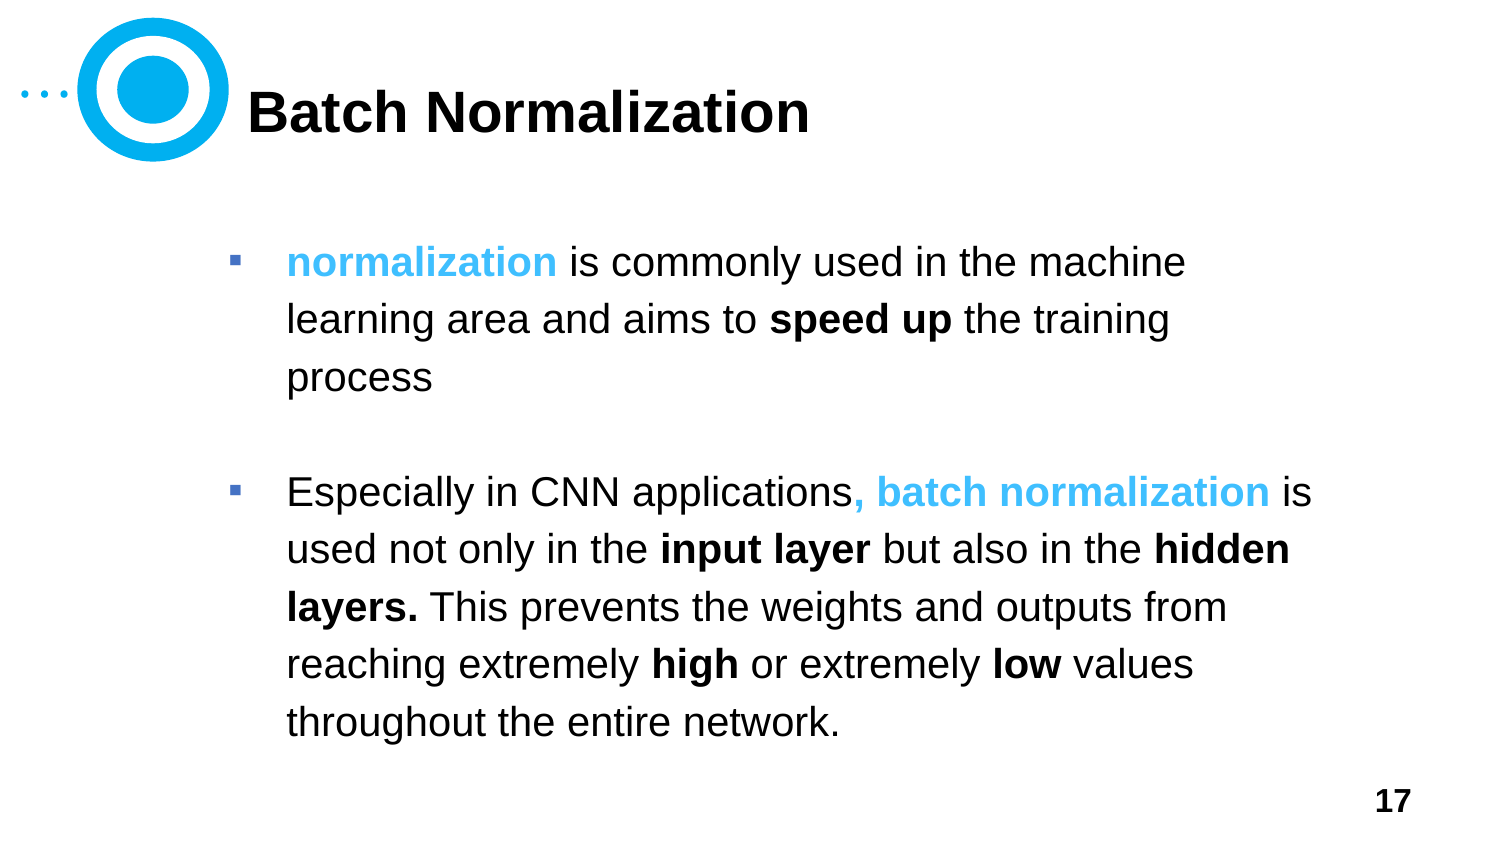

# Batch Normalization
normalization is commonly used in the machine learning area and aims to speed up the training process

Especially in CNN applications, batch normalization is used not only in the input layer but also in the hidden layers. This prevents the weights and outputs from reaching extremely high or extremely low values throughout the entire network.

17